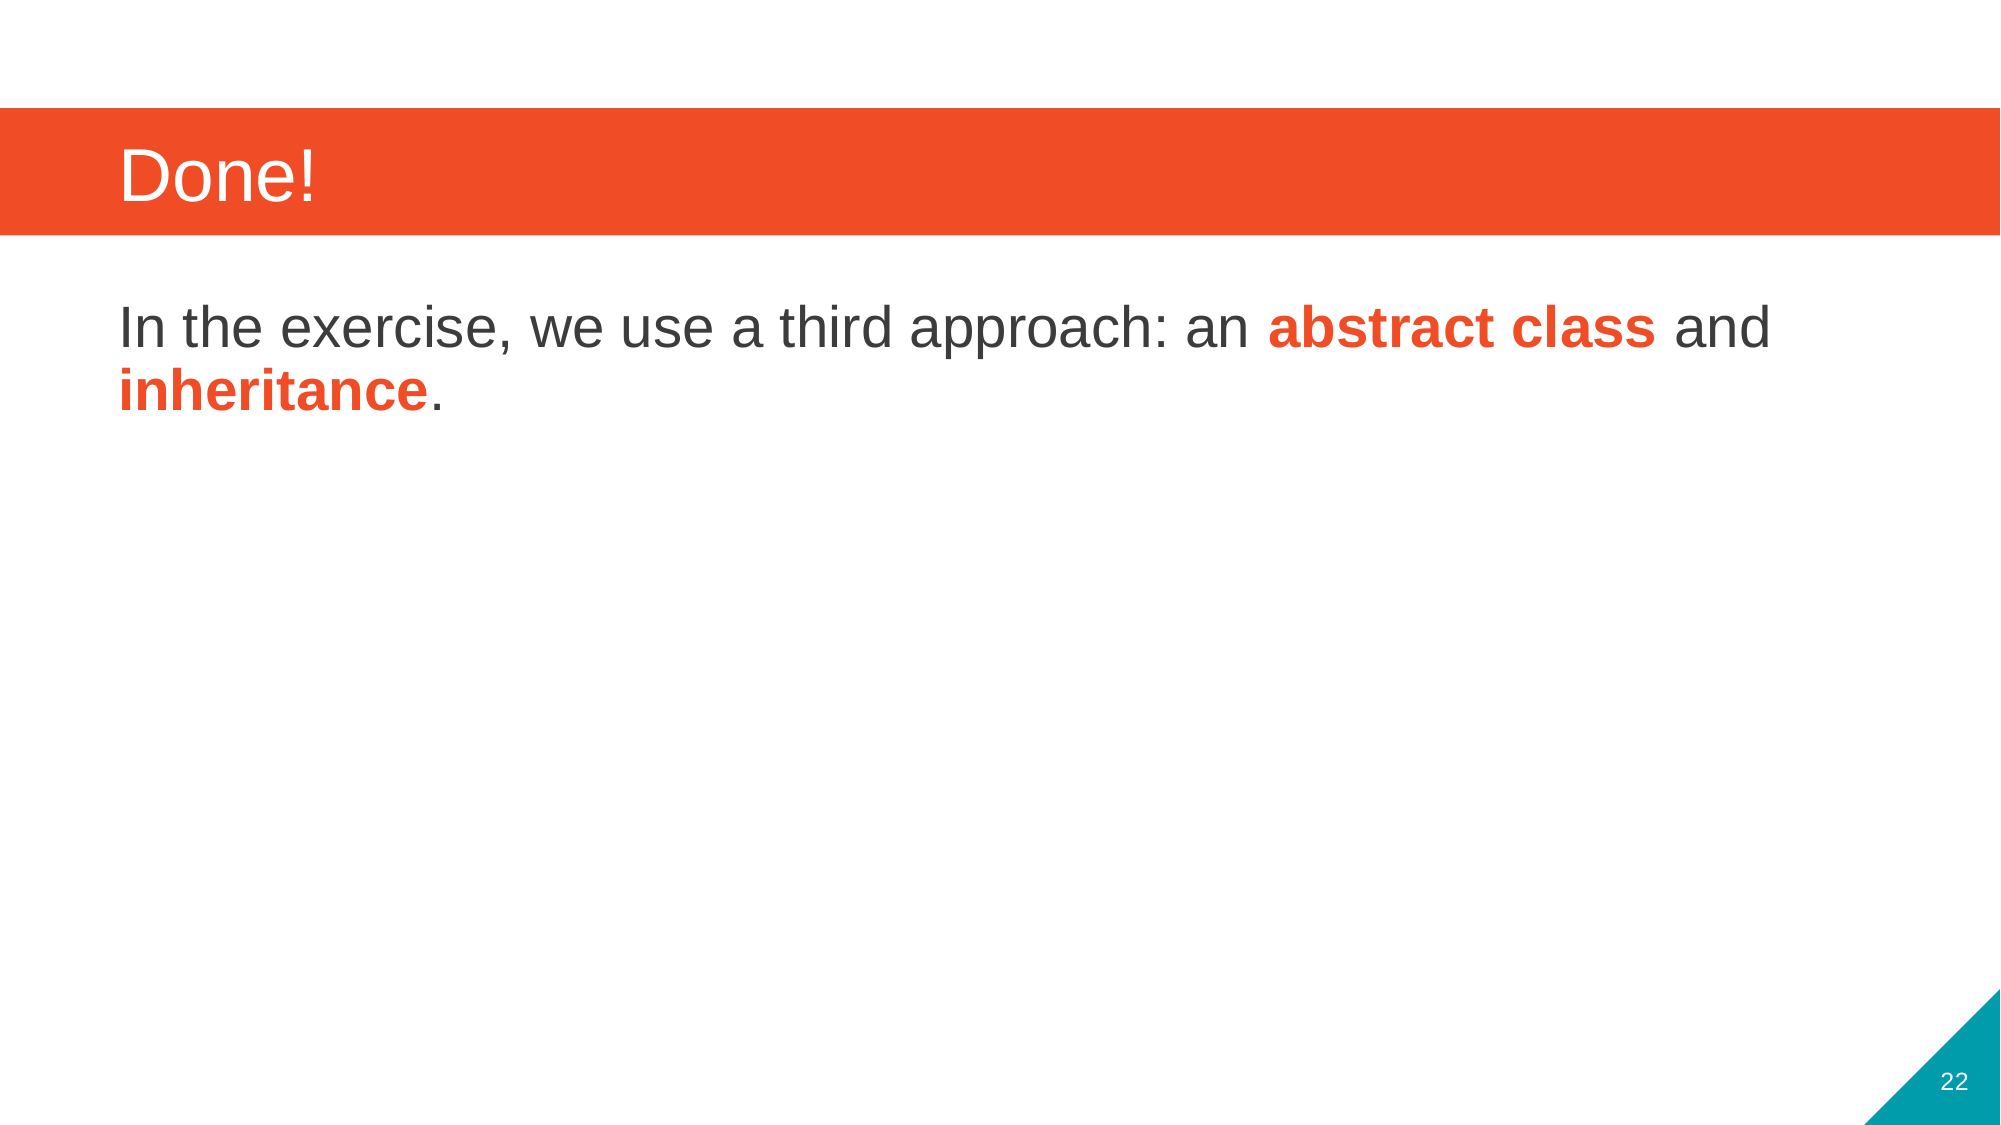

# Done!
In the exercise, we use a third approach: an abstract class and inheritance.

22